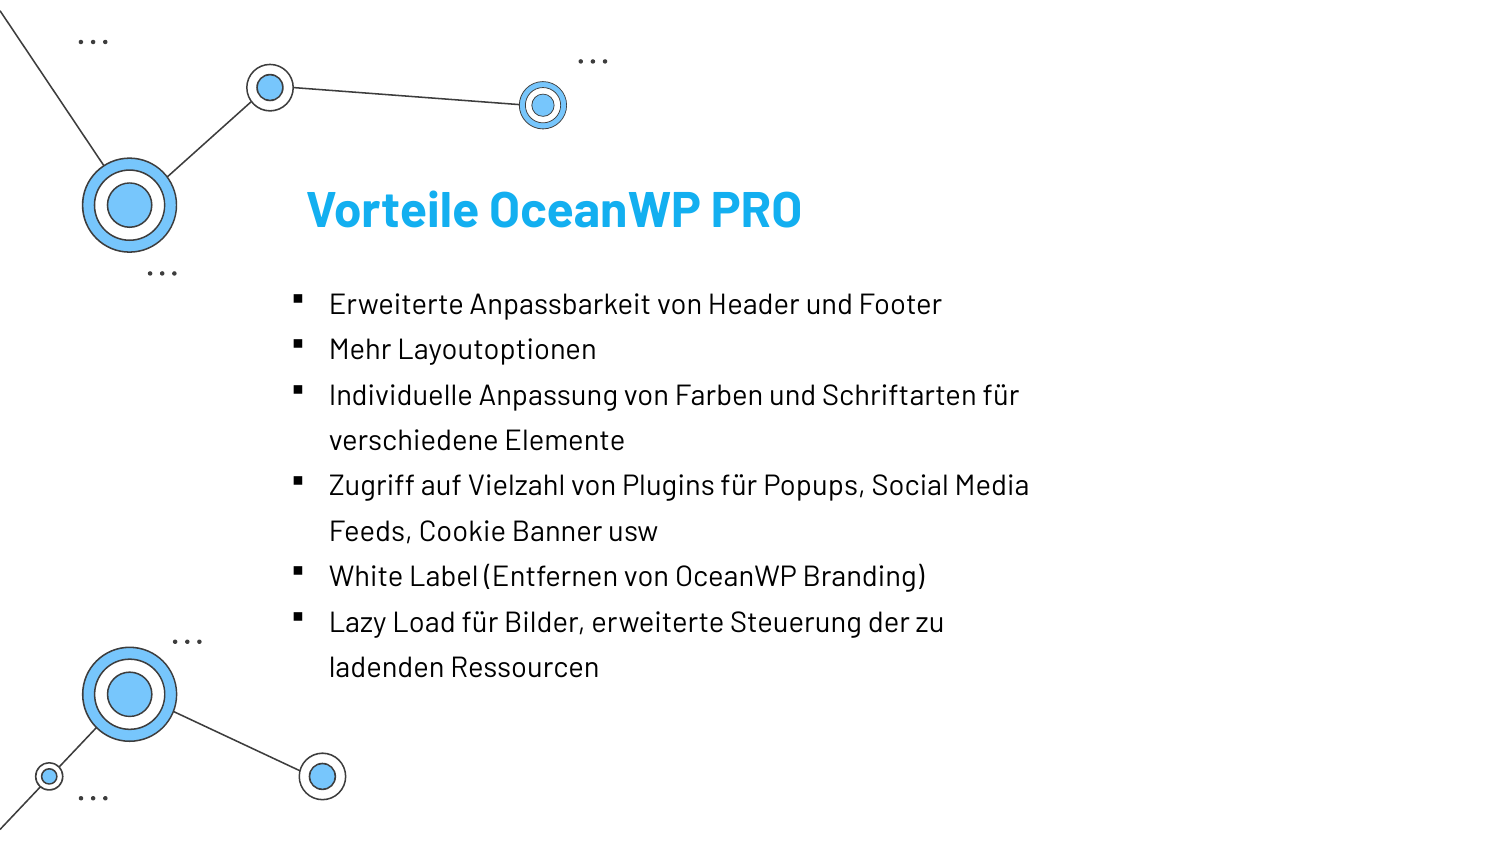

Vorteile OceanWP PRO
Erweiterte Anpassbarkeit von Header und Footer
Mehr Layoutoptionen
Individuelle Anpassung von Farben und Schriftarten für verschiedene Elemente
Zugriff auf Vielzahl von Plugins für Popups, Social Media Feeds, Cookie Banner usw
White Label (Entfernen von OceanWP Branding)
Lazy Load für Bilder, erweiterte Steuerung der zu ladenden Ressourcen